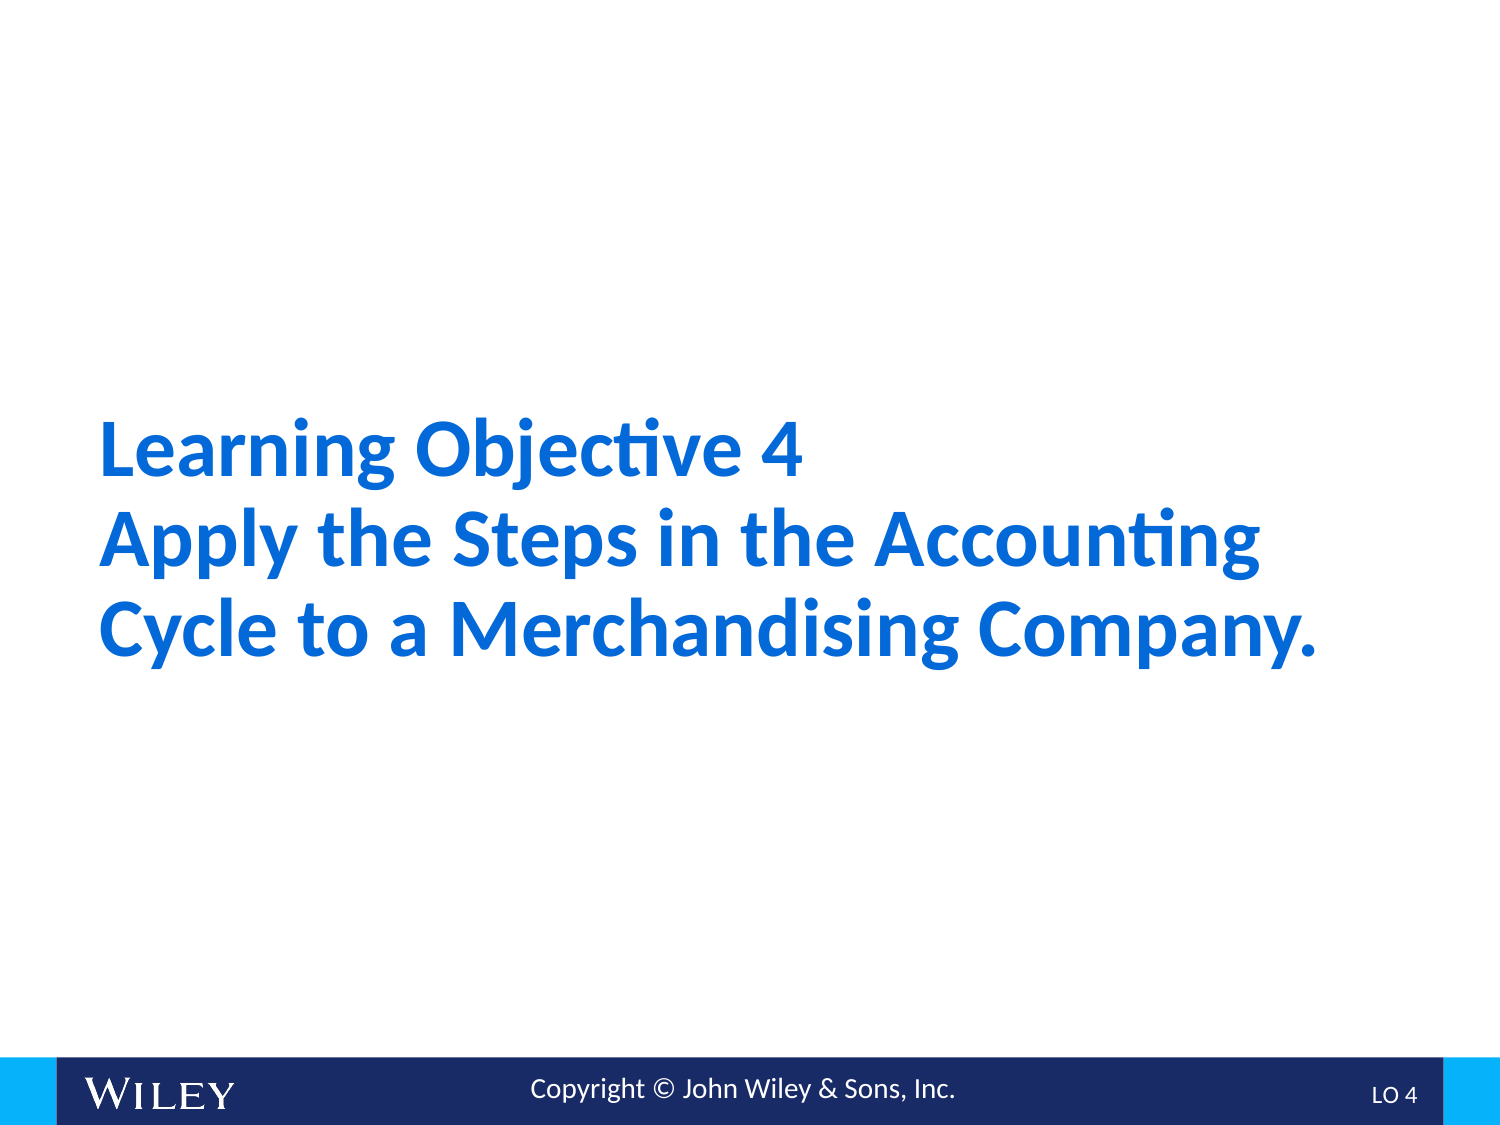

# Learning Objective 4 Apply the Steps in the Accounting Cycle to a Merchandising Company.
L O 4